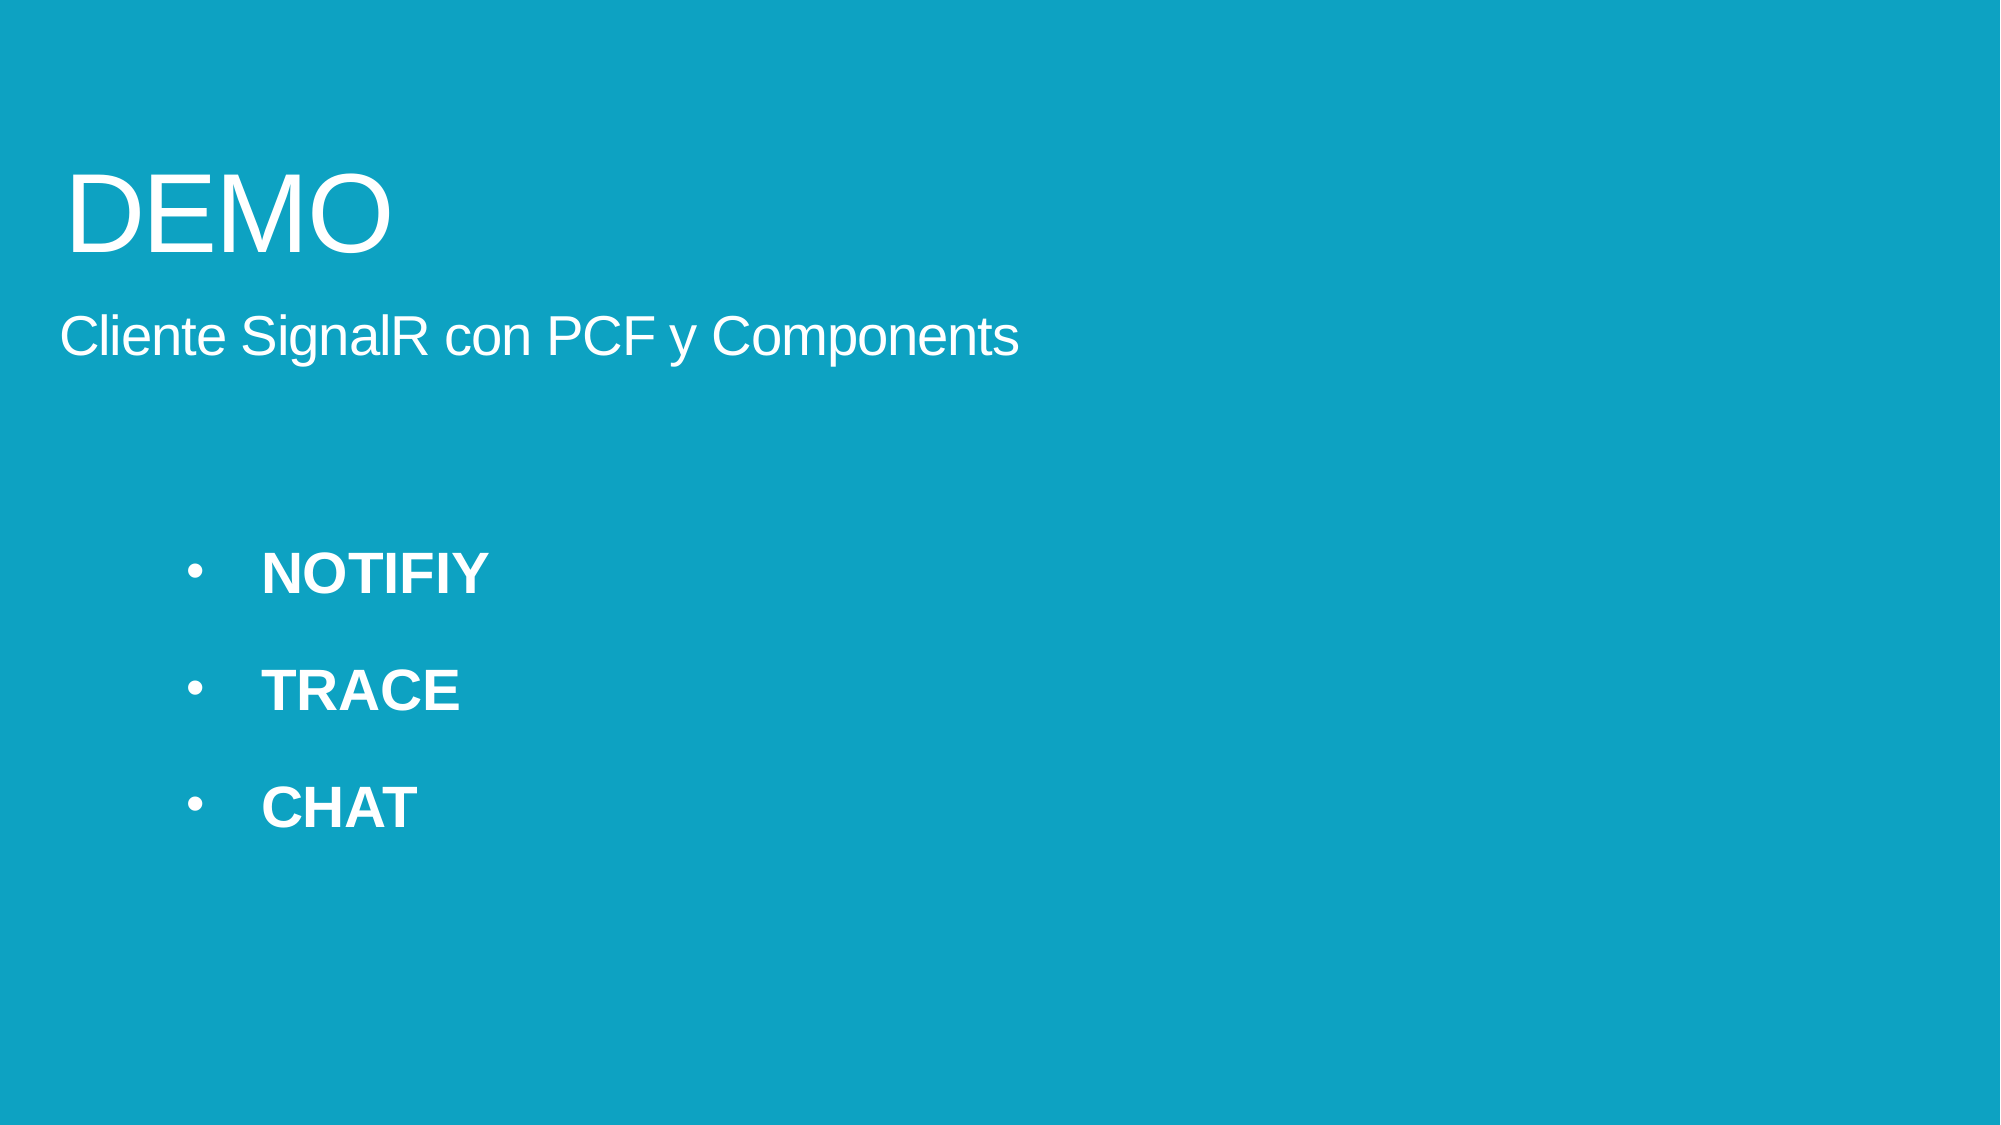

# DEMO
Cliente SignalR con PCF y Components

NOTIFIY
TRACE
CHAT